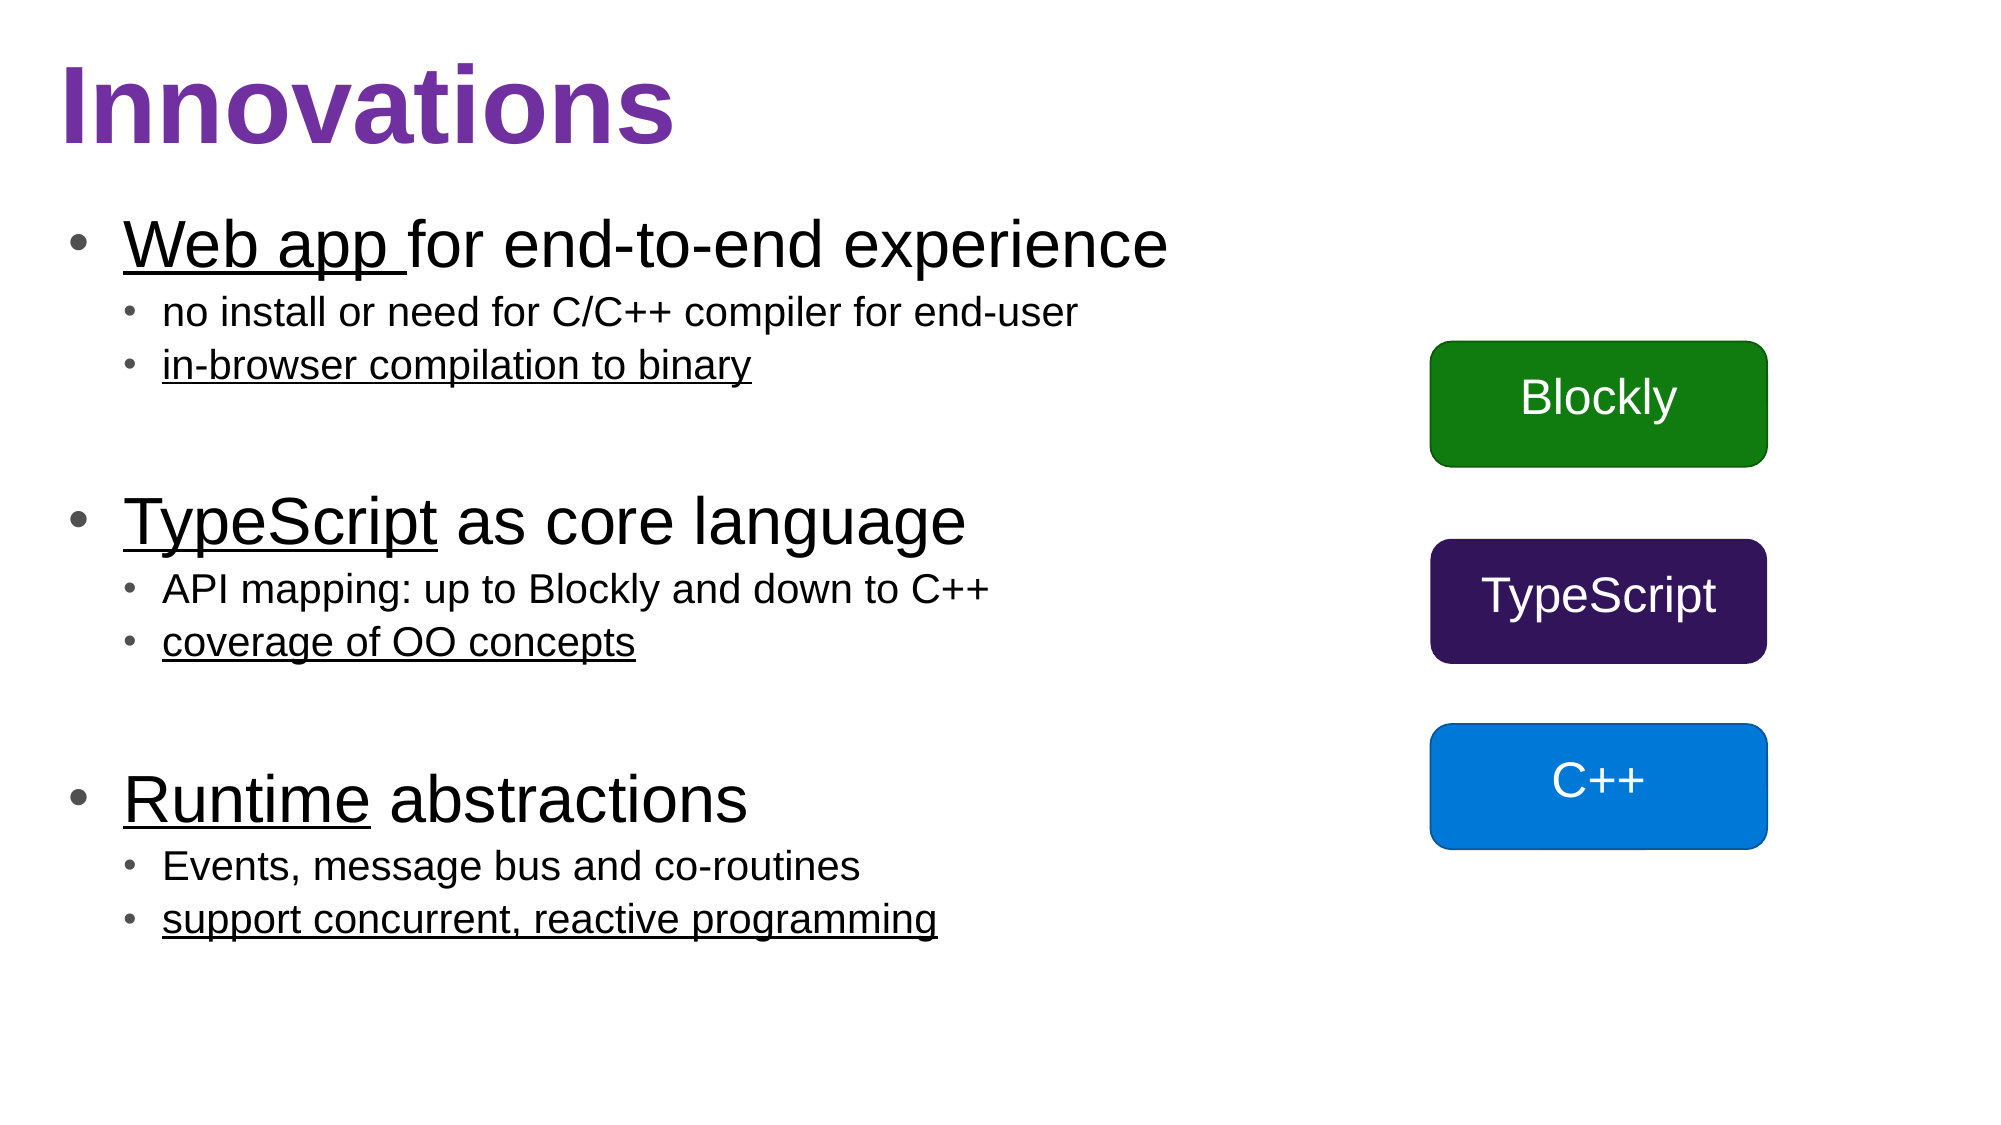

Innovations
Web app for end-to-end experience
no install or need for C/C++ compiler for end-user
in-browser compilation to binary

TypeScript as core language
API mapping: up to Blockly and down to C++
coverage of OO concepts

Runtime abstractions
Events, message bus and co-routines
support concurrent, reactive programming
Blockly
TypeScript
C++